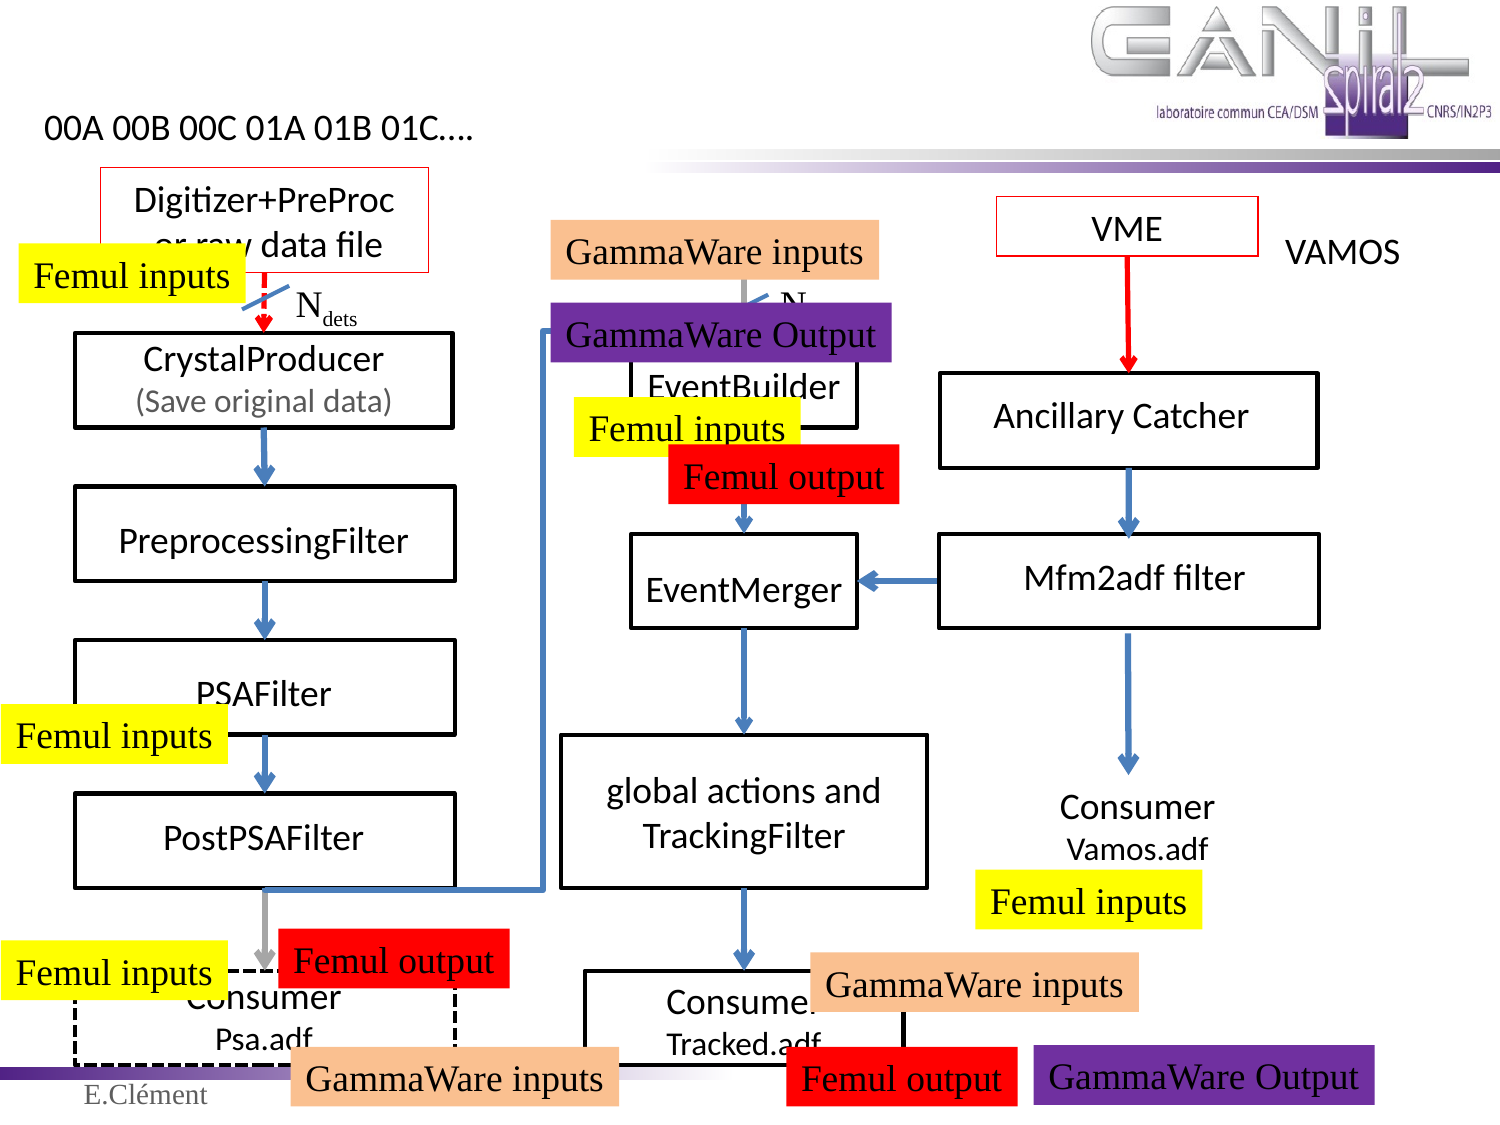

00A 00B 00C 01A 01B 01C….
Digitizer+PreProc
 or raw data file
VME
GammaWare inputs
VAMOS
Femul inputs
Ndets
Ndets
GammaWare Output
CrystalProducer
(Save original data)

EventBuilder

Ancillary Catcher
Femul inputs
Femul output

PreprocessingFilter

Mfm2adf filter
EventMerger

PSAFilter
Femul inputs

global actions and
TrackingFilter
Consumer
Vamos.adf

PostPSAFilter
Femul inputs
Femul output
Femul inputs
GammaWare inputs
Consumer
Psa.adf
Consumer
Tracked.adf

GammaWare Output
GammaWare inputs
Femul output